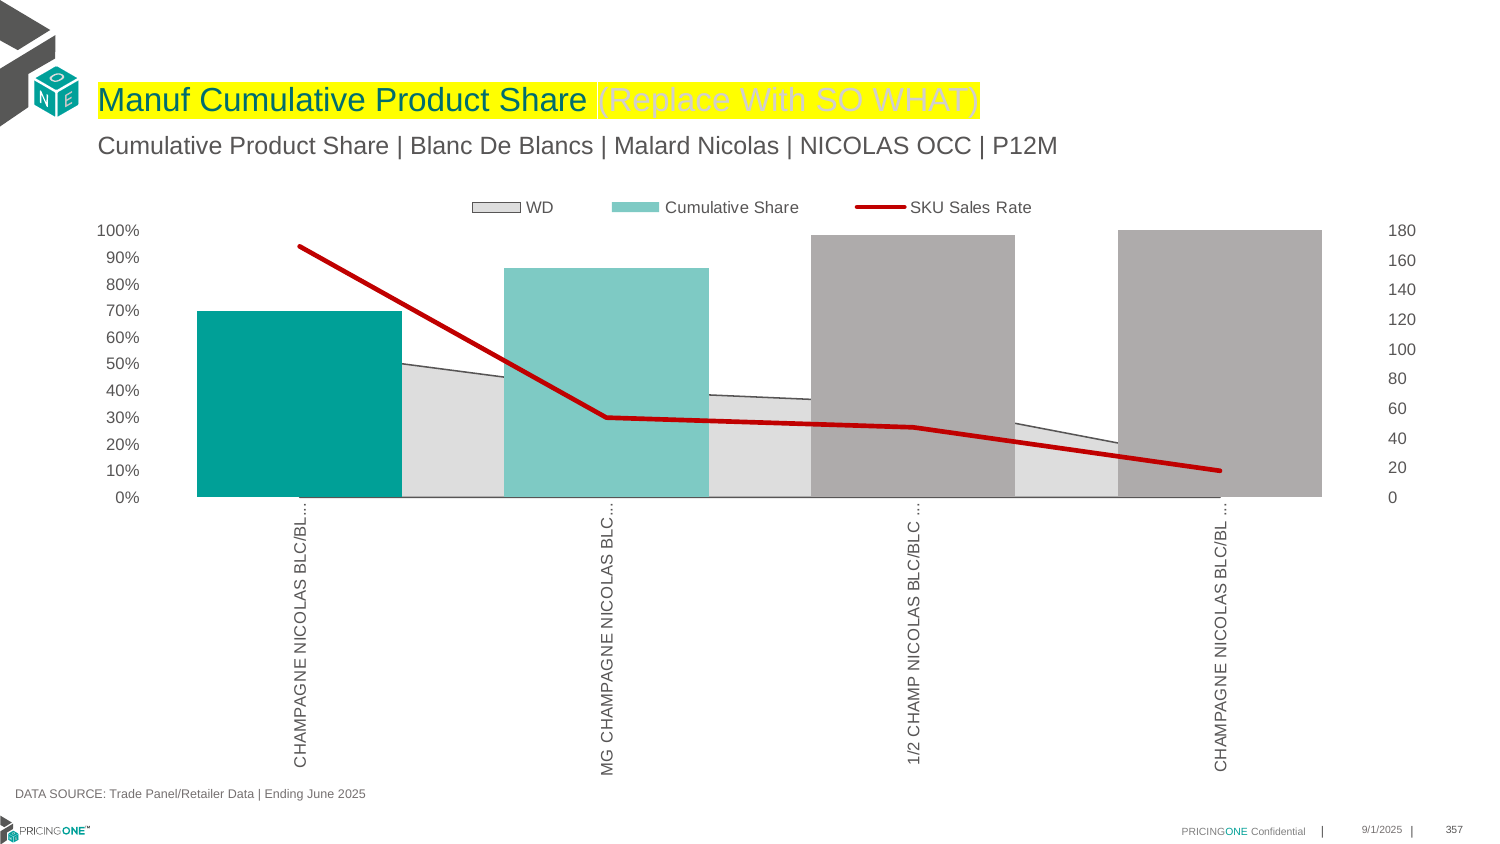

# Manuf Cumulative Product Share (Replace With SO WHAT)
Cumulative Product Share | Blanc De Blancs | Malard Nicolas | NICOLAS OCC | P12M

### Chart

| Category | WD | Cumulative Share | SKU Sales Rate |
|---|---|---|---|
| CHAMPAGNE NICOLAS BLC/BLC BS 1CT X 750ML | 0.55 | 0.6977424435610889 | 169.14545454545453 |
| MG CHAMPAGNE NICOLAS BLC/BL BS 1CT X 1500ML | 0.4 | 0.8588464711617789 | 53.7 |
| 1/2 CHAMP NICOLAS BLC/BLC BS 1CT X 375ML | 0.35 | 0.9825995649891246 | 47.142857142857146 |
| CHAMPAGNE NICOLAS BLC/BL BS ET 1CT X 750ML | 0.13 | 0.9999999999999999 | 17.846153846153847 |
DATA SOURCE: Trade Panel/Retailer Data | Ending June 2025

9/1/2025
357